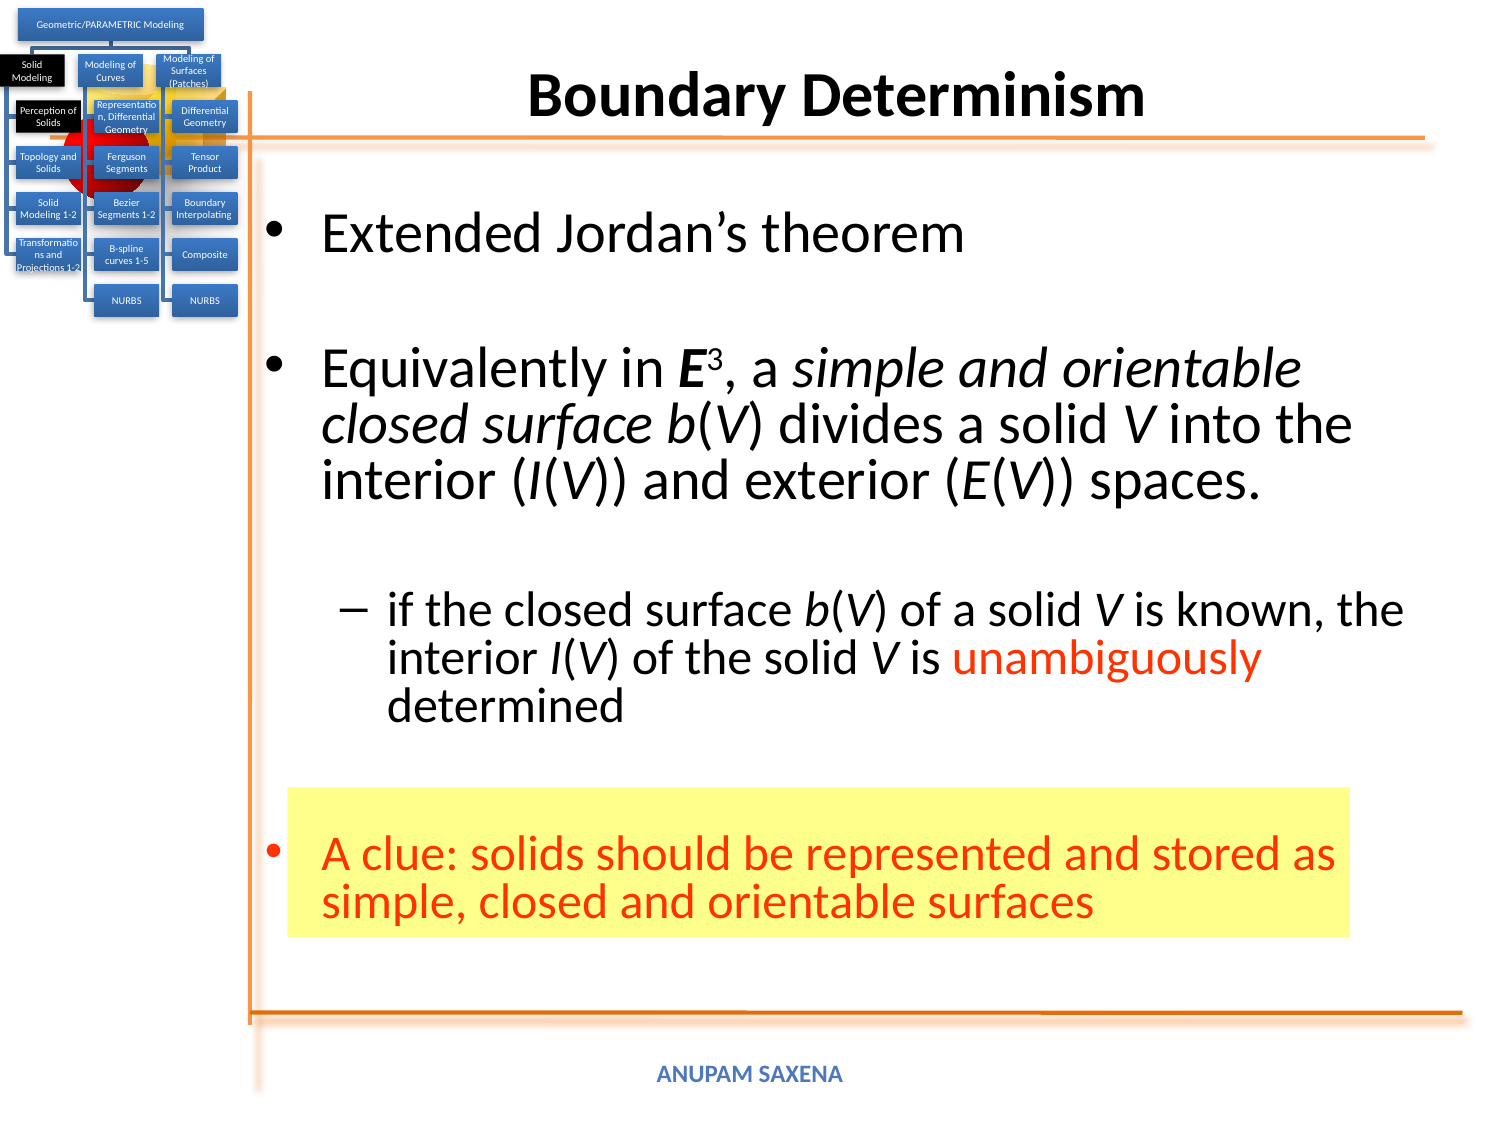

# Boundary Determinism
Extended Jordan’s theorem

Equivalently in E3, a simple and orientable closed surface b(V) divides a solid V into the interior (I(V)) and exterior (E(V)) spaces.

if the closed surface b(V) of a solid V is known, the interior I(V) of the solid V is unambiguously determined

A clue: solids should be represented and stored as simple, closed and orientable surfaces
Geometric/PARAMETRIC Modeling
Solid Modeling
Perception of Solids
Topology and Solids
Solid Modeling 1-2
Transformations and Projections 1-2
Modeling of Curves
Representation, Differential Geometry
Ferguson Segments
Bezier Segments 1-2
B-spline curves 1-5
NURBS
Modeling of Surfaces (Patches)
Differential Geometry
Tensor Product
Boundary Interpolating
Composite
NURBS

Anupam Saxena